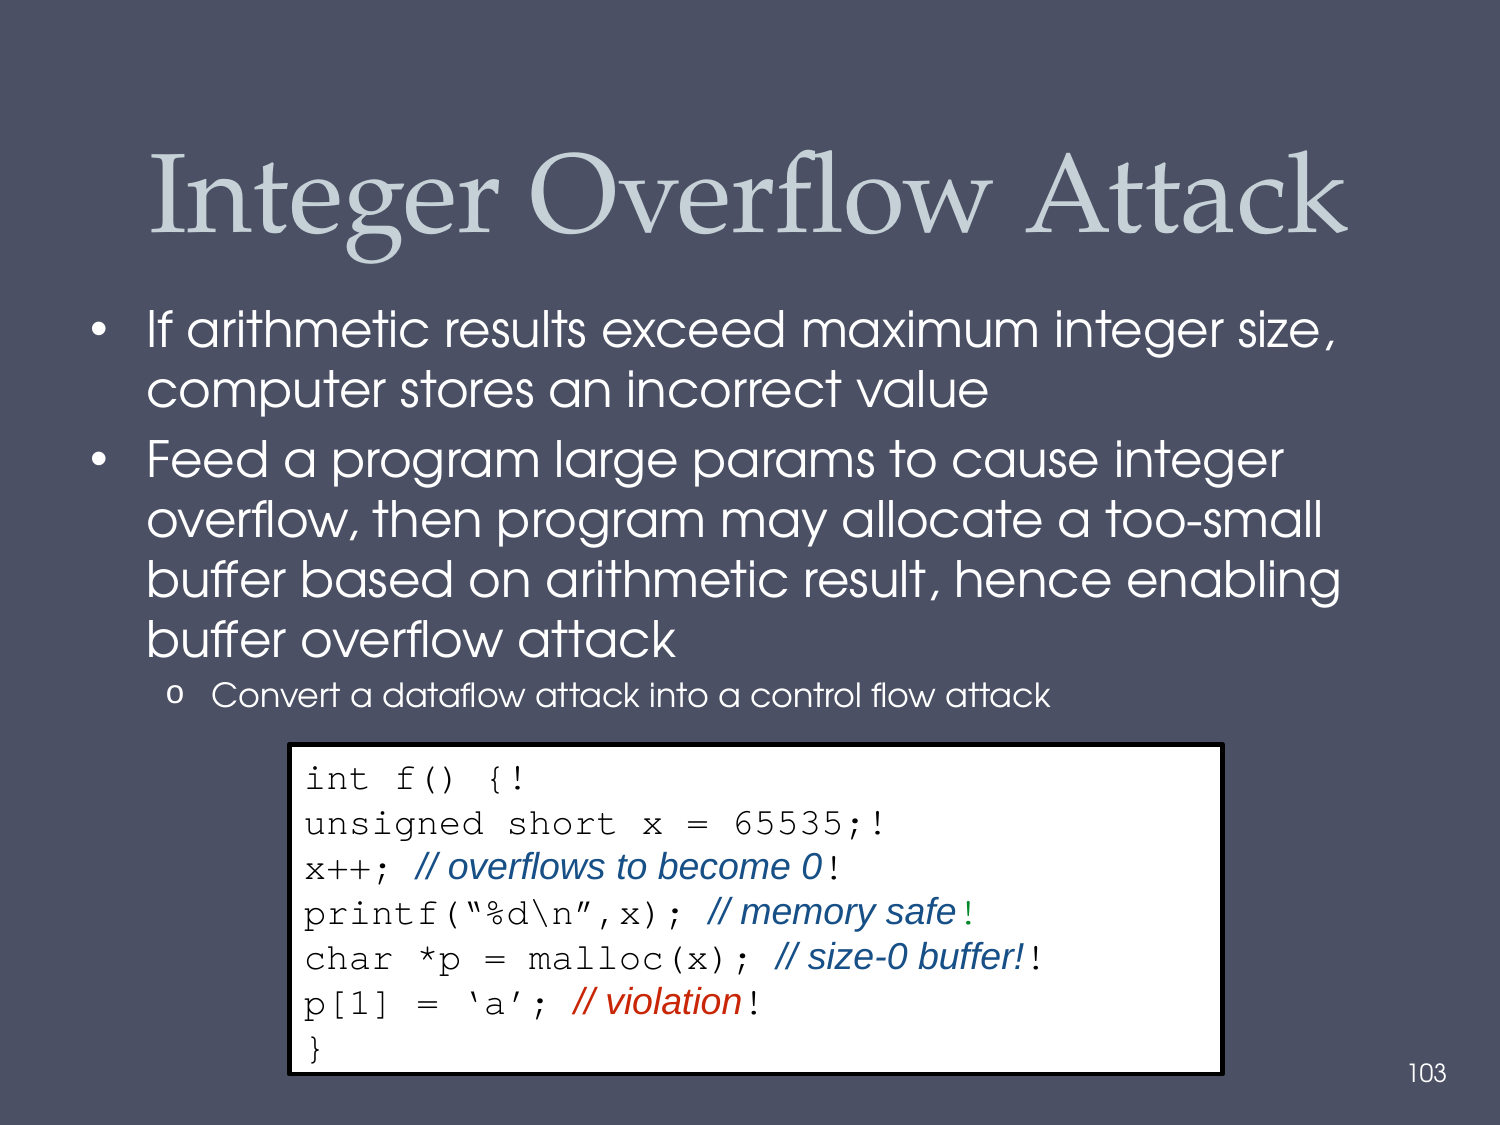

# Integer Overflow Attack
If arithmetic results exceed maximum integer size, computer stores an incorrect value
Feed a program large params to cause integer overflow, then program may allocate a too-small buffer based on arithmetic result, hence enabling buffer overflow attack
Convert a dataflow attack into a control flow attack
int f() {!
unsigned short x = 65535;!
x++; // overflows to become 0!
printf(“%d\n”,x); // memory safe!
char *p = malloc(x); // size-0 buffer!!
p[1] = ‘a’; // violation!
}
103